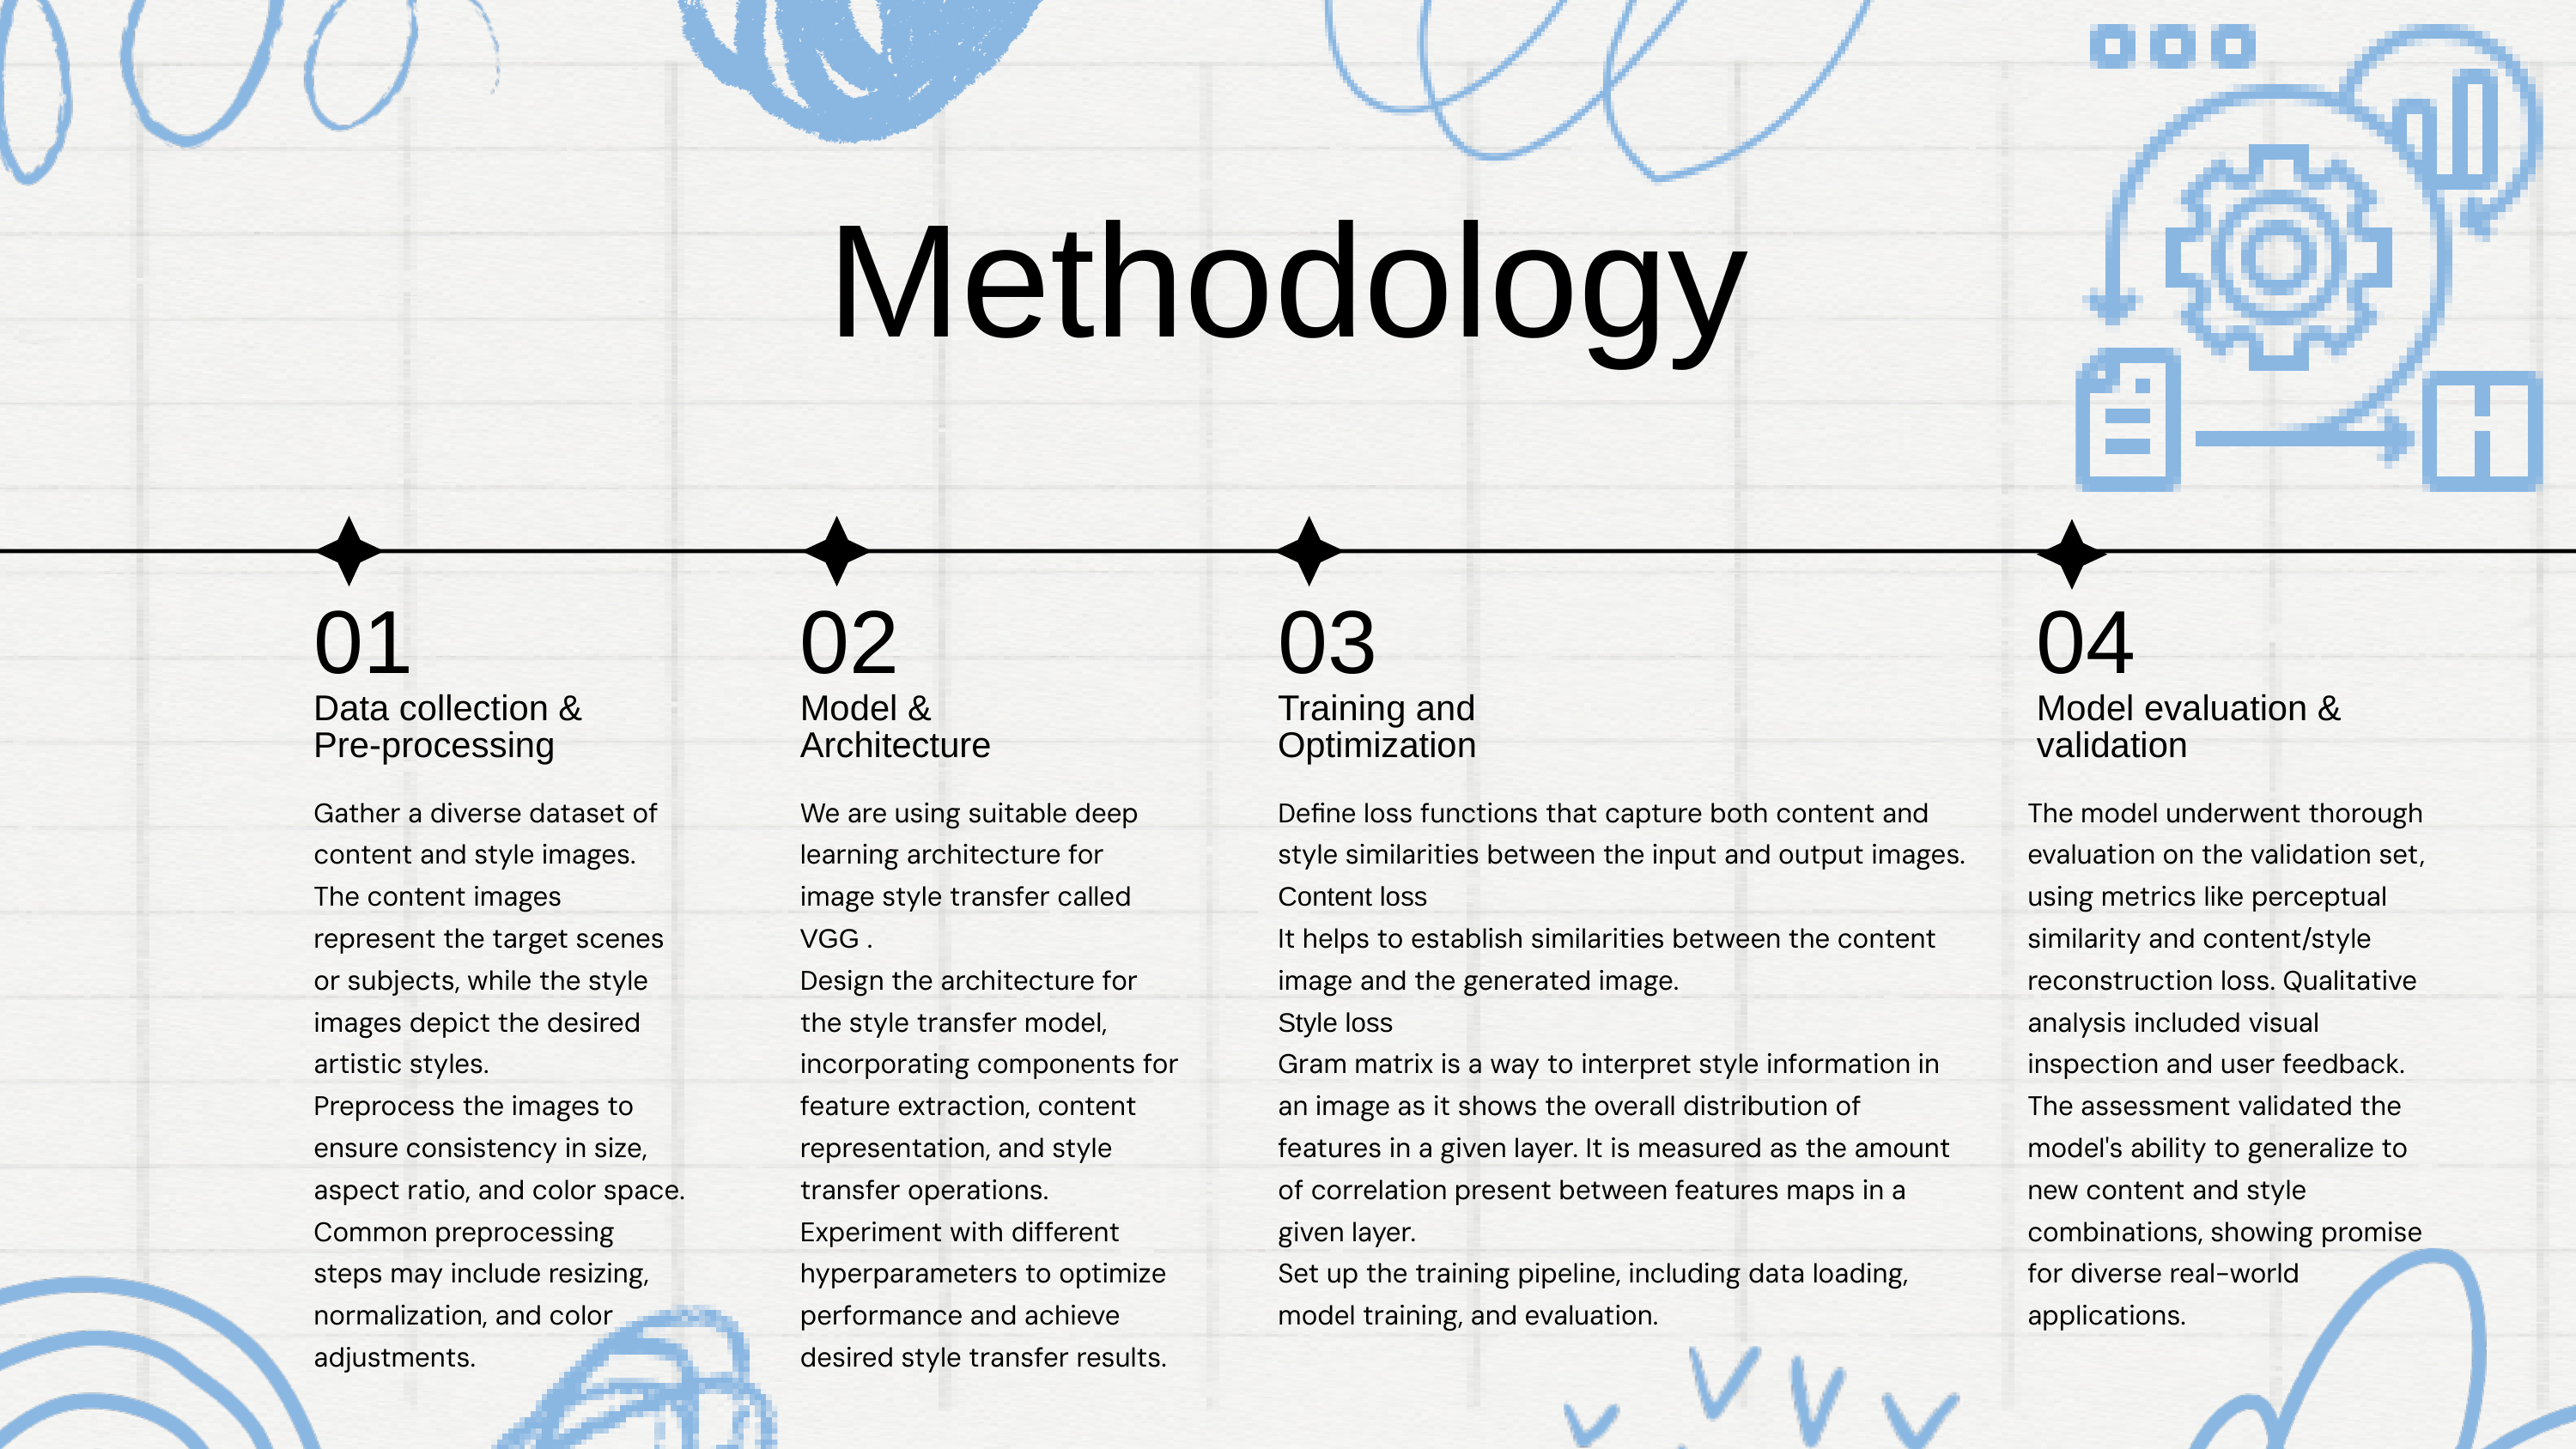

Methodology

01
Data collection & Pre-processing
02
Model & Architecture
03
Training and Optimization
04
Model evaluation & validation
Gather a diverse dataset of content and style images. The content images represent the target scenes or subjects, while the style images depict the desired artistic styles.
Preprocess the images to ensure consistency in size, aspect ratio, and color space. Common preprocessing steps may include resizing, normalization, and color adjustments.

We are using suitable deep learning architecture for image style transfer called  VGG .
Design the architecture for the style transfer model, incorporating components for feature extraction, content representation, and style transfer operations.
Experiment with different  hyperparameters to optimize performance and achieve desired style transfer results.

Define loss functions that capture both content and style similarities between the input and output images.
Content loss
It helps to establish similarities between the content image and the generated image.
Style loss
Gram matrix is a way to interpret style information in an image as it shows the overall distribution of features in a given layer. It is measured as the amount of correlation present between features maps in a given layer.
Set up the training pipeline, including data loading, model training, and evaluation.

The model underwent thorough evaluation on the validation set, using metrics like perceptual similarity and content/style reconstruction loss. Qualitative analysis included visual inspection and user feedback. The assessment validated the model's ability to generalize to new content and style combinations, showing promise for diverse real-world applications.